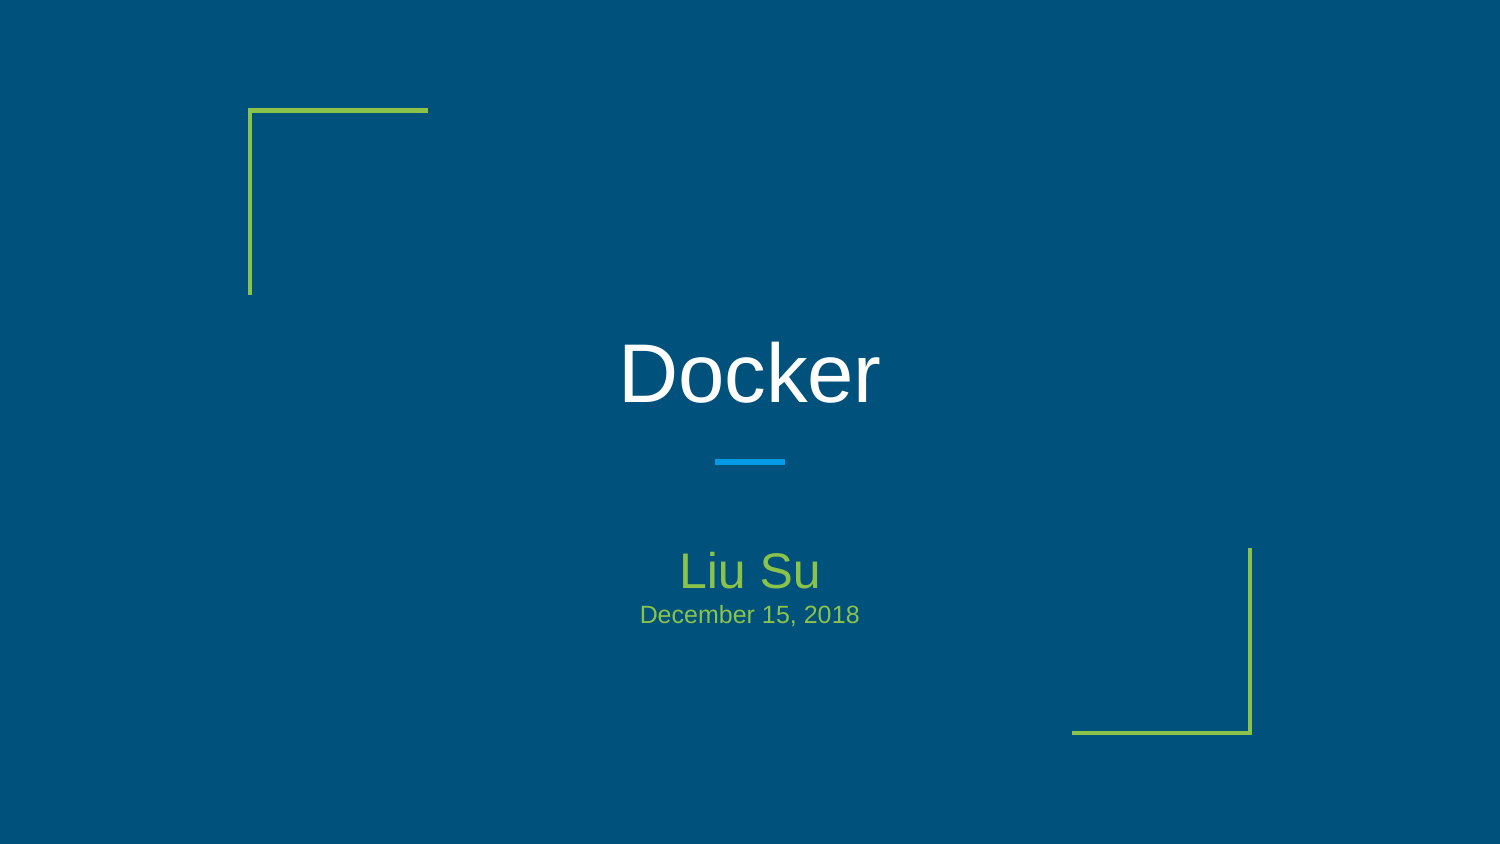

# Docker
Liu Su
December 15, 2018